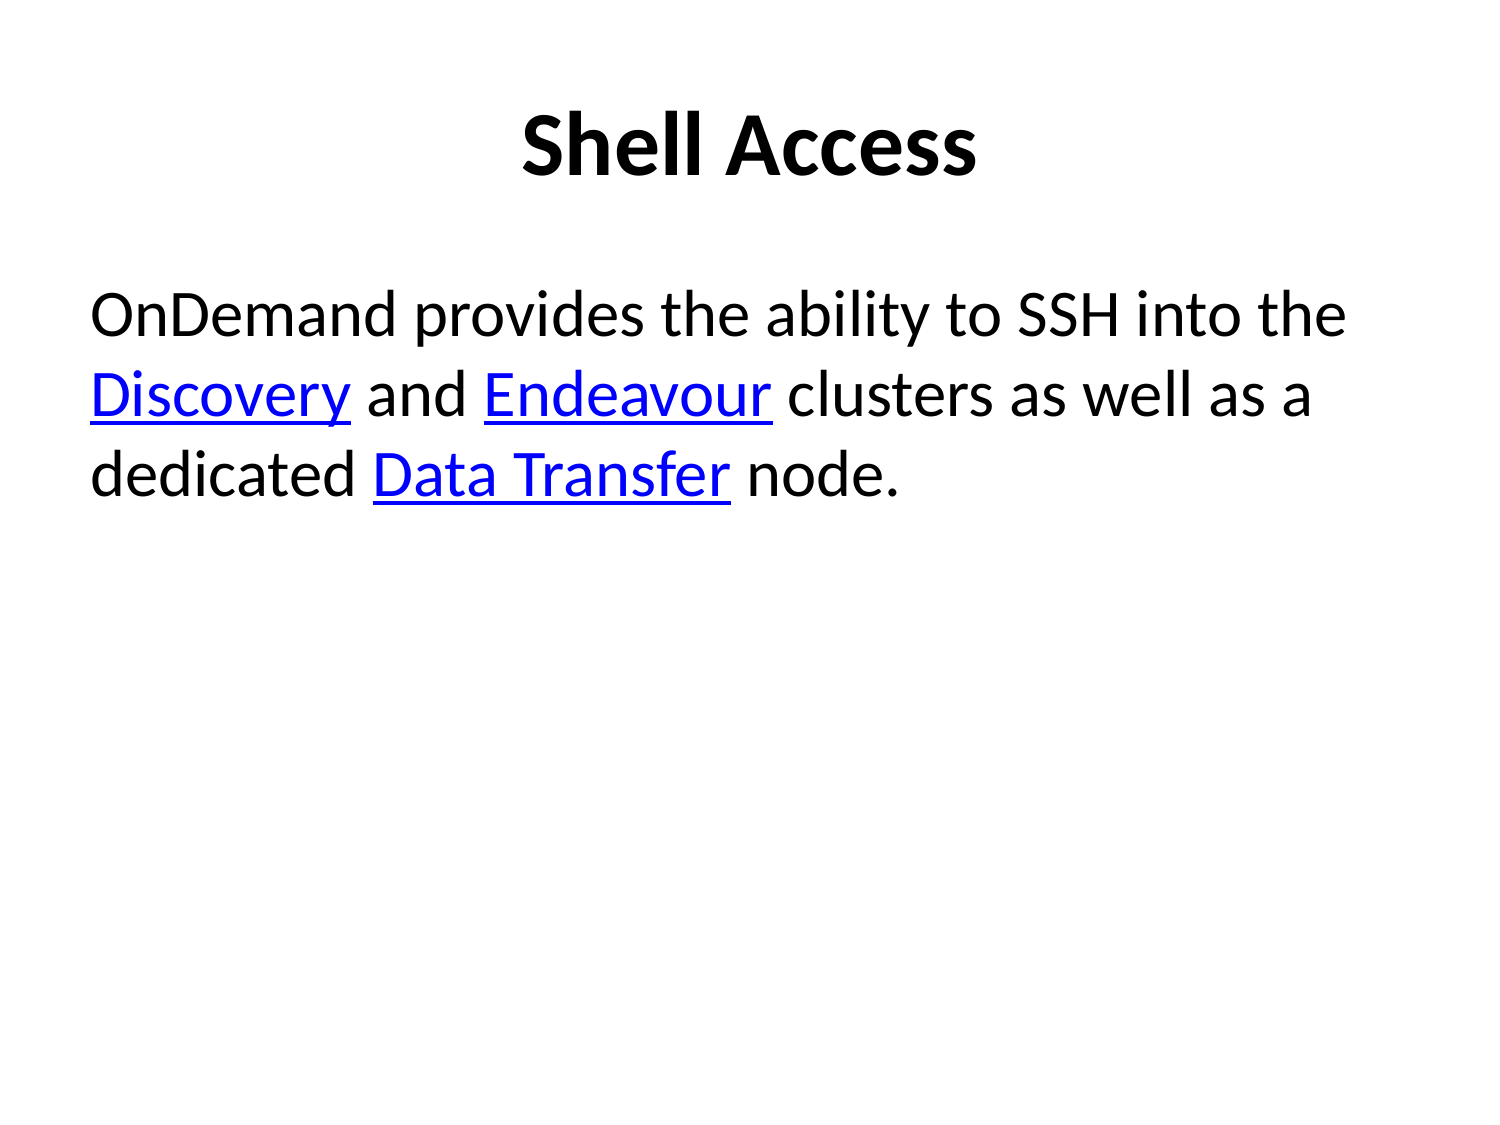

# Shell Access
OnDemand provides the ability to SSH into the Discovery and Endeavour clusters as well as a dedicated Data Transfer node.